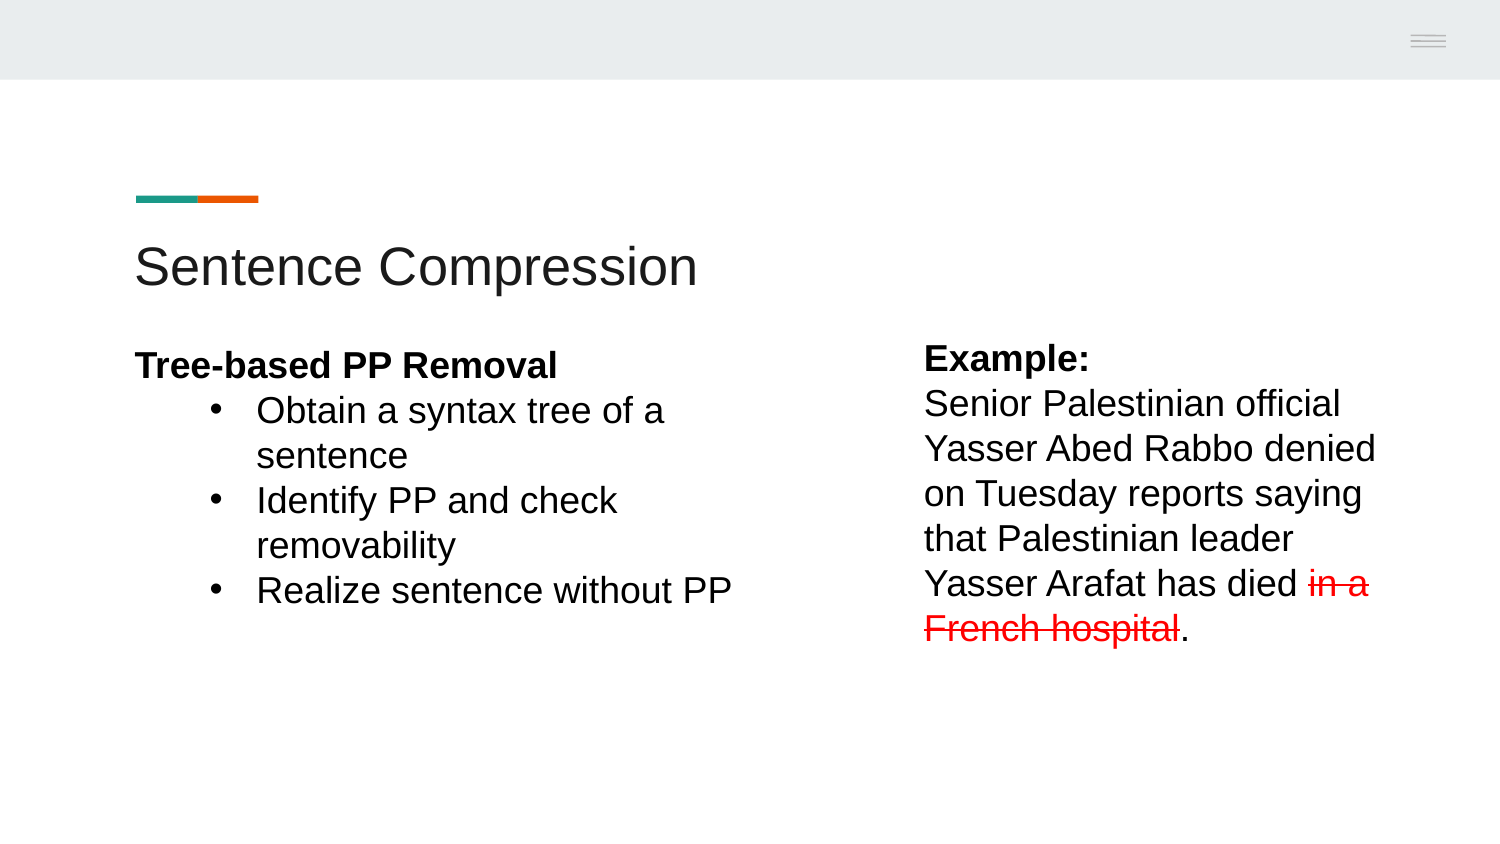

Sentence Compression
Tree-based PP Removal
Obtain a syntax tree of a sentence
Identify PP and check removability
Realize sentence without PP
Example:
Senior Palestinian official Yasser Abed Rabbo denied on Tuesday reports saying that Palestinian leader Yasser Arafat has died in a French hospital.